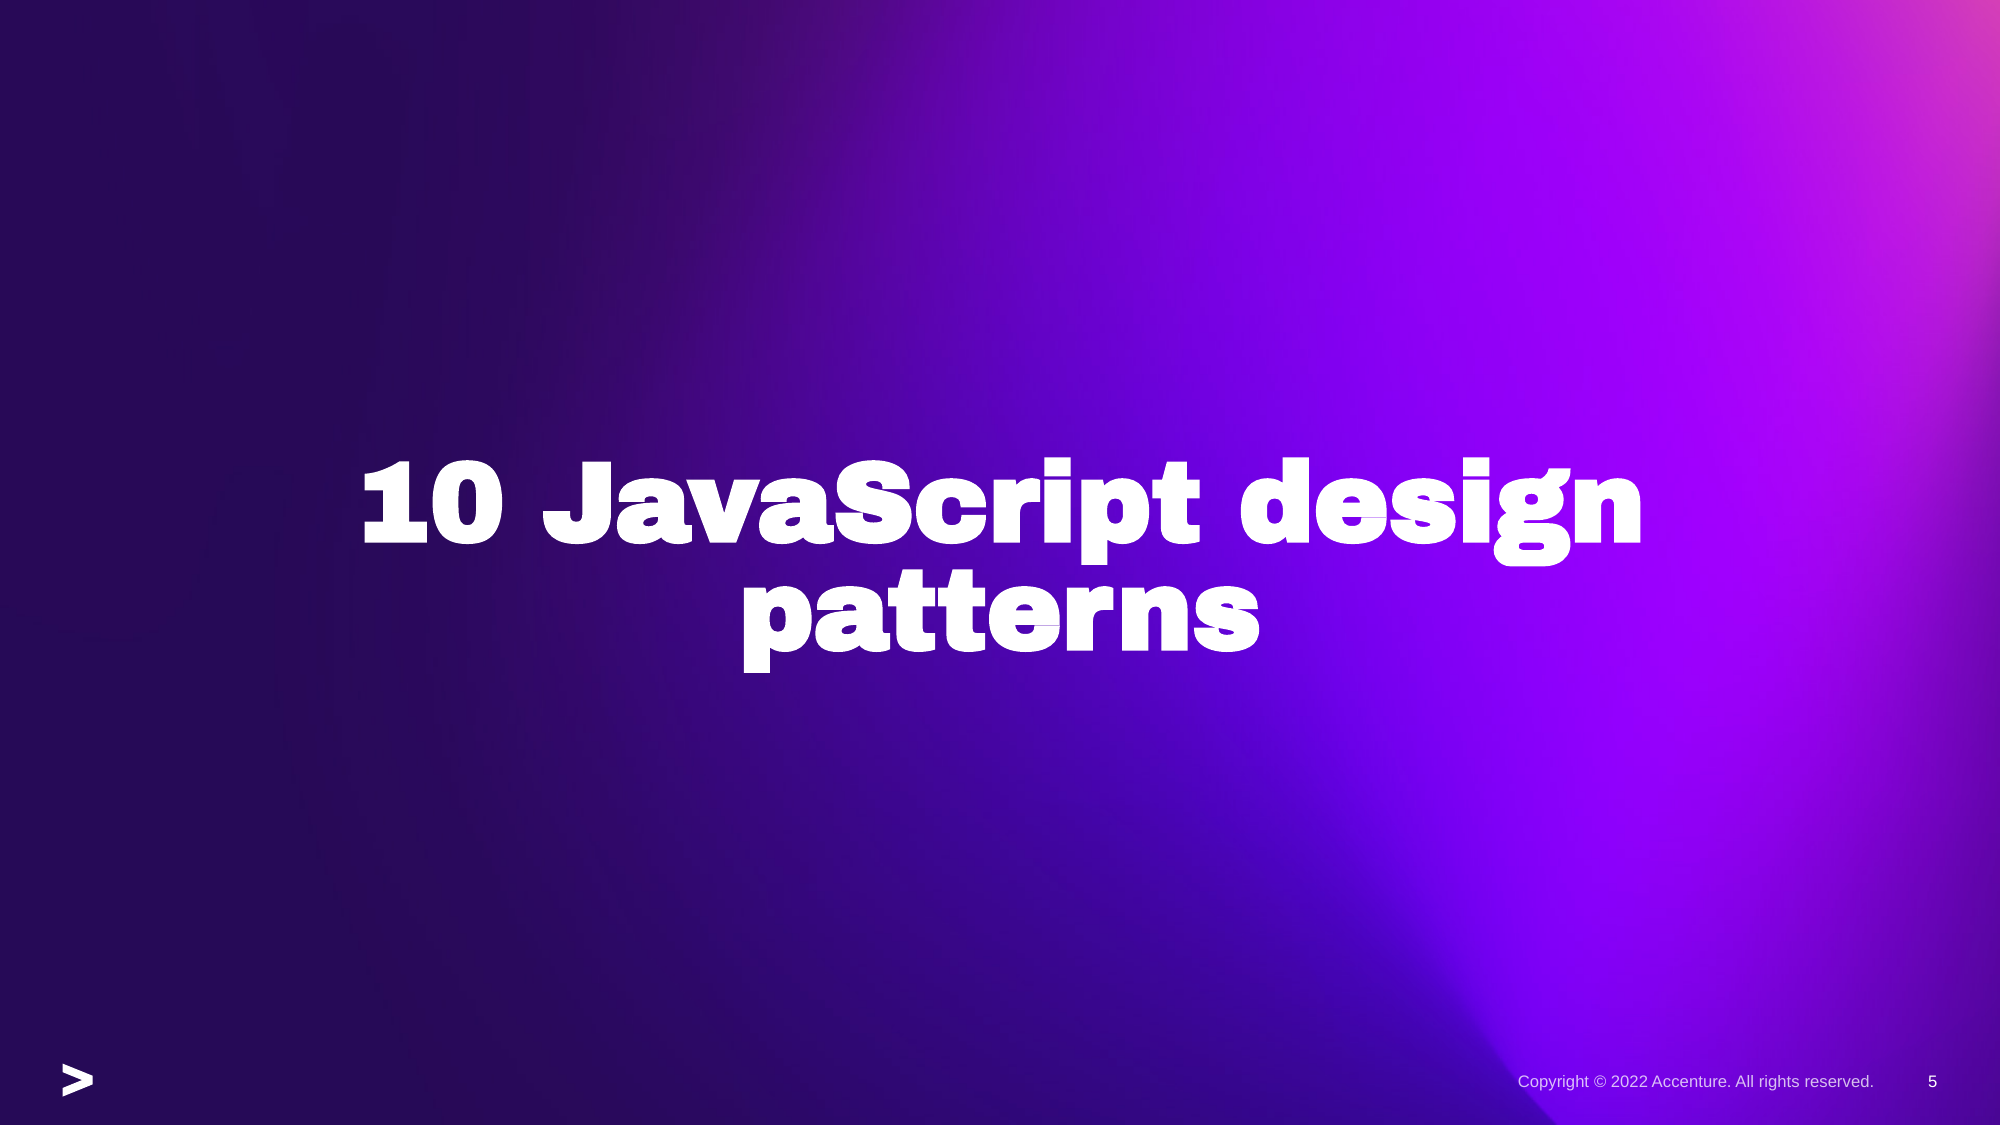

# 10 JavaScript design patterns
Copyright © 2022 Accenture. All rights reserved.
5